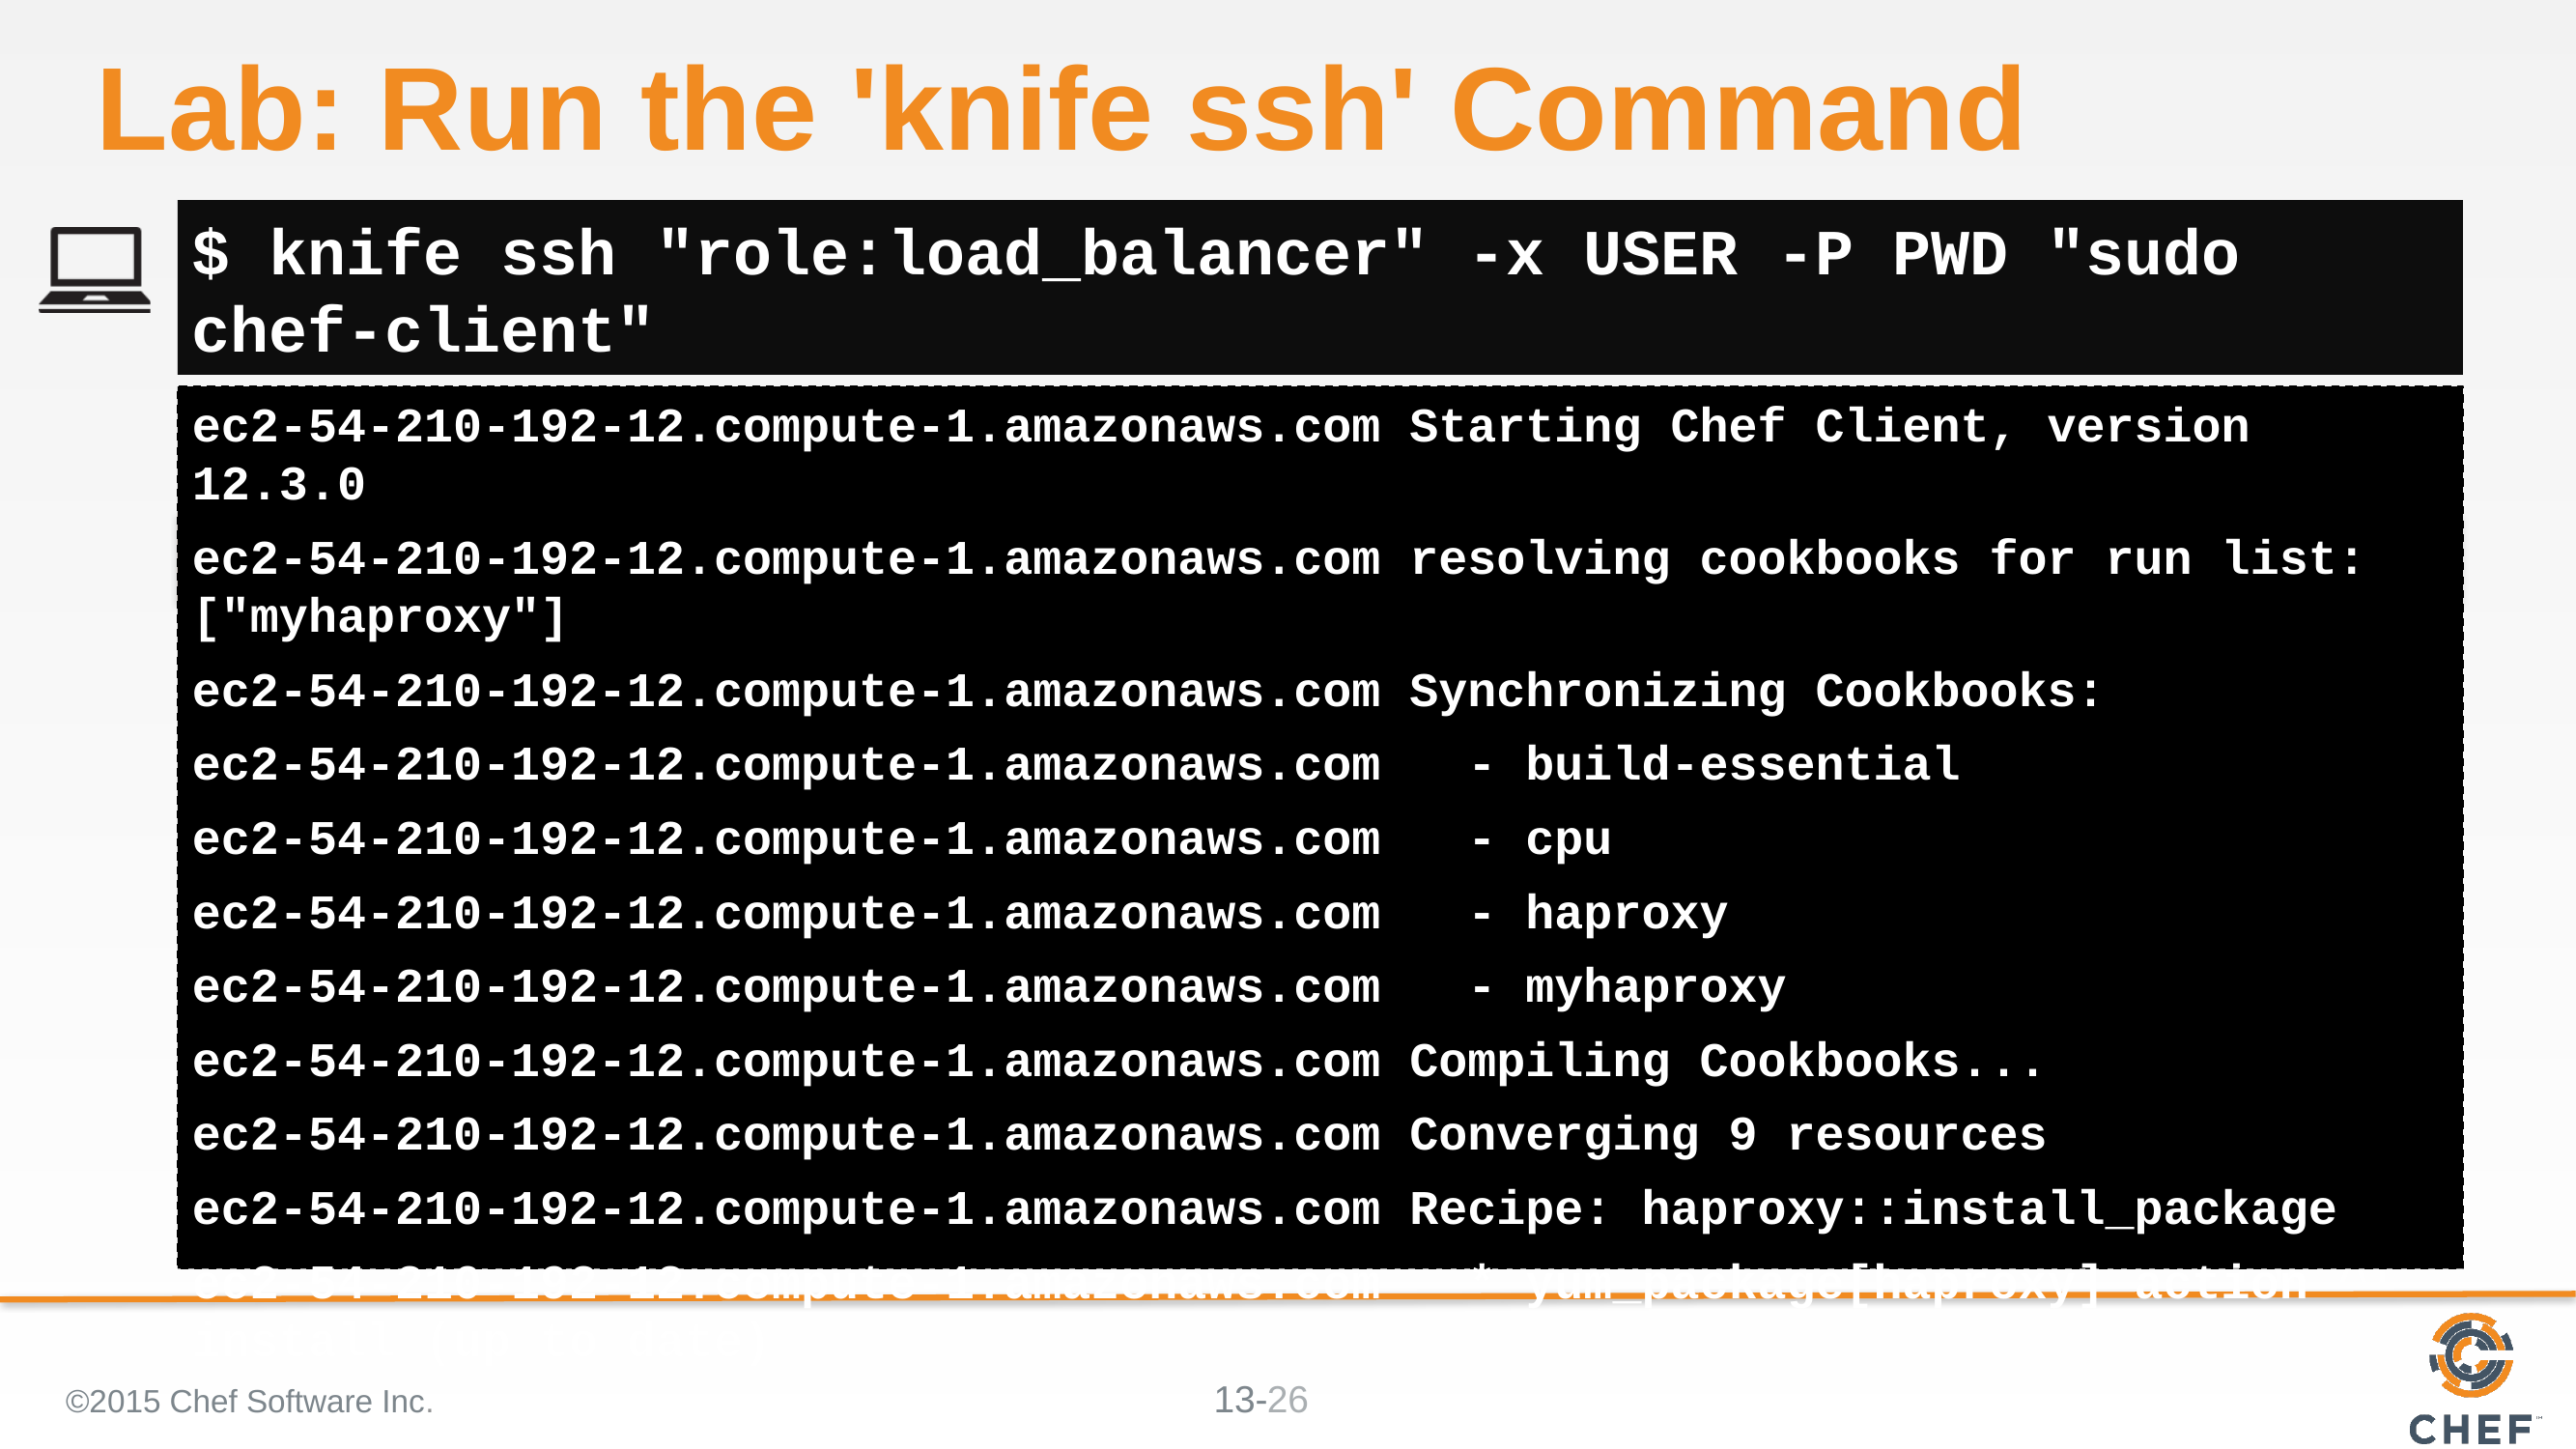

# Lab: Run the 'knife ssh' Command
$ knife ssh "role:load_balancer" -x USER -P PWD "sudo chef-client"
ec2-54-210-192-12.compute-1.amazonaws.com Starting Chef Client, version 12.3.0
ec2-54-210-192-12.compute-1.amazonaws.com resolving cookbooks for run list: ["myhaproxy"]
ec2-54-210-192-12.compute-1.amazonaws.com Synchronizing Cookbooks:
ec2-54-210-192-12.compute-1.amazonaws.com   - build-essential
ec2-54-210-192-12.compute-1.amazonaws.com   - cpu
ec2-54-210-192-12.compute-1.amazonaws.com   - haproxy
ec2-54-210-192-12.compute-1.amazonaws.com   - myhaproxy
ec2-54-210-192-12.compute-1.amazonaws.com Compiling Cookbooks...
ec2-54-210-192-12.compute-1.amazonaws.com Converging 9 resources
ec2-54-210-192-12.compute-1.amazonaws.com Recipe: haproxy::install_package
ec2-54-210-192-12.compute-1.amazonaws.com   * yum_package[haproxy] action install (up to date)
©2015 Chef Software Inc.
26